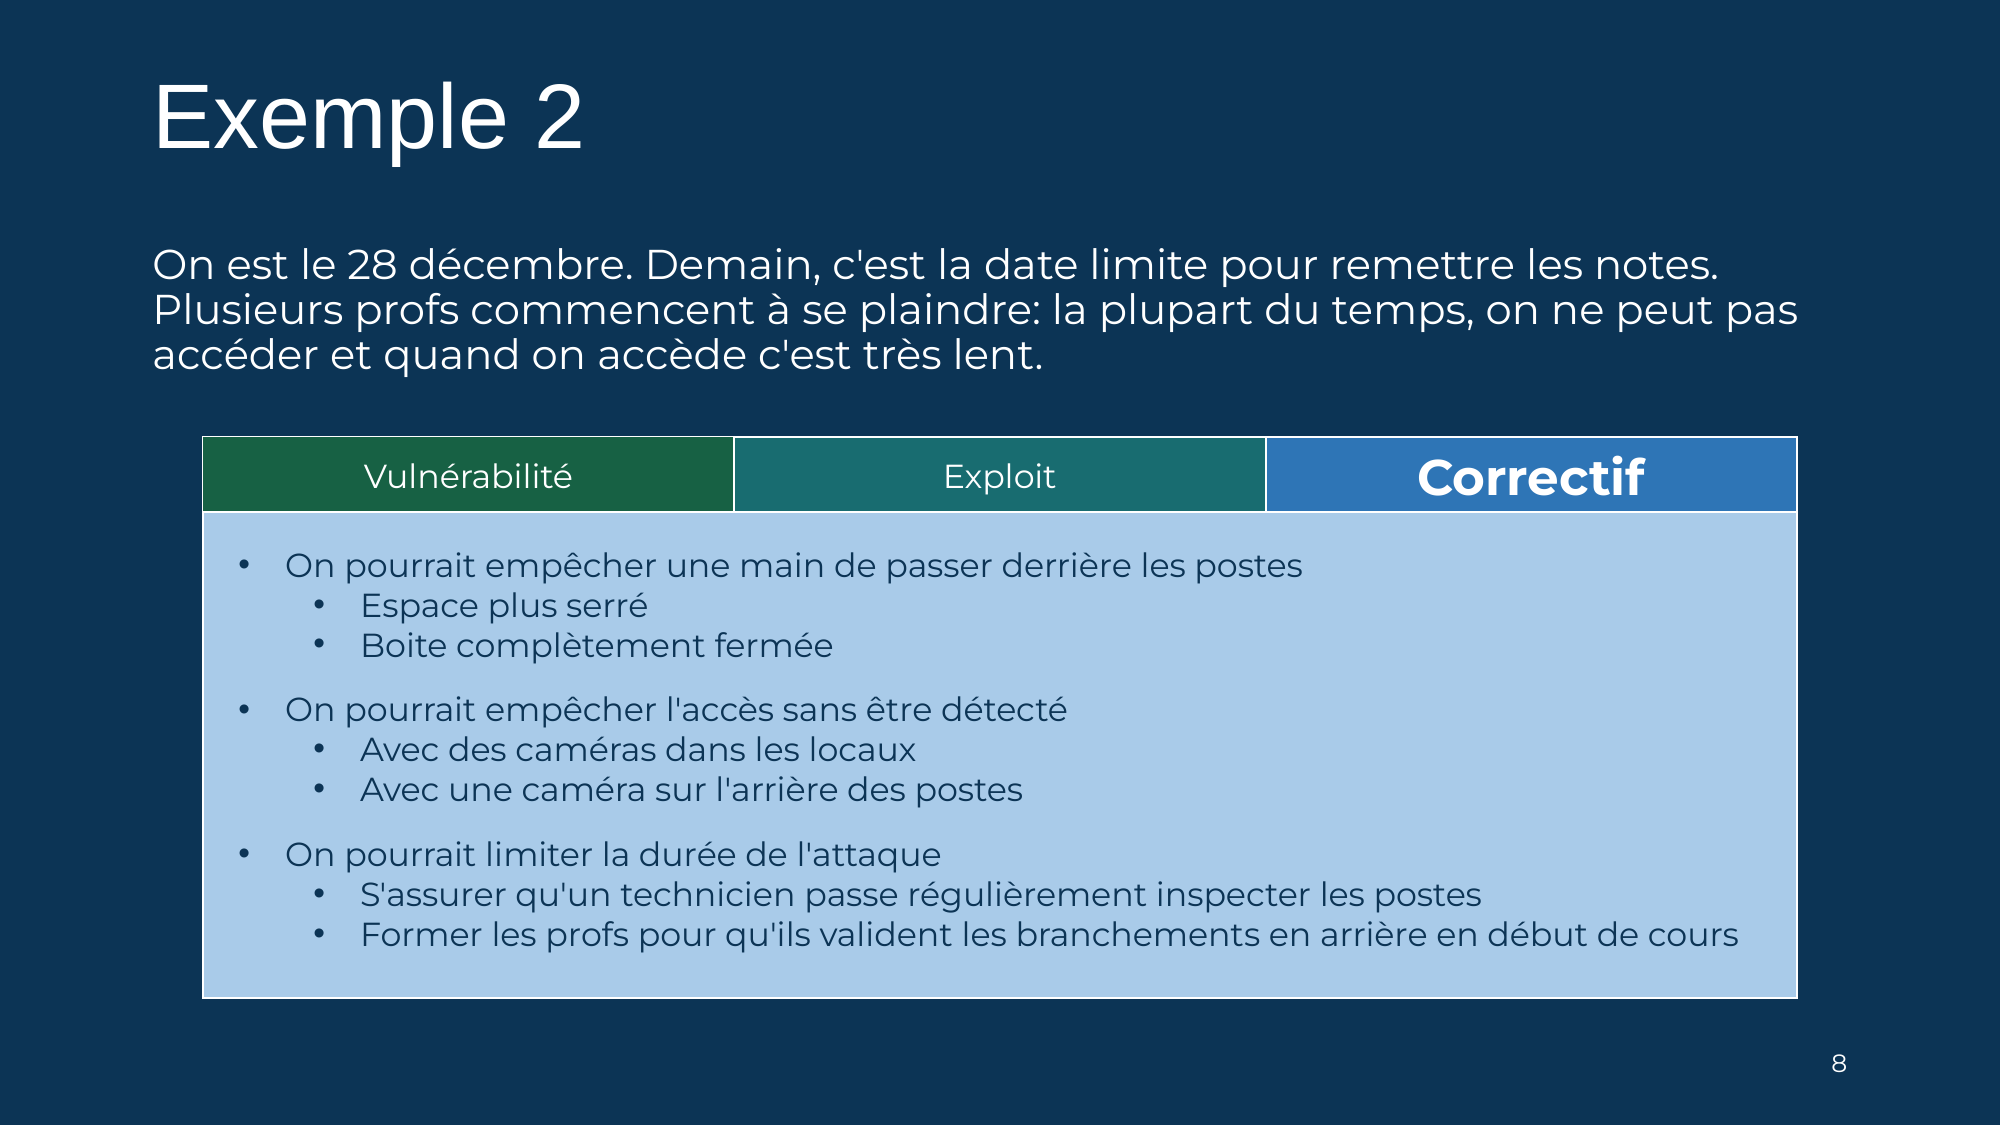

# Exemple 2
On est le 28 décembre. Demain, c'est la date limite pour remettre les notes. Plusieurs profs commencent à se plaindre: la plupart du temps, on ne peut pas accéder et quand on accède c'est très lent.
Vulnérabilité
Exploit
Correctif

On pourrait empêcher une main de passer derrière les postes
Espace plus serré
Boite complètement fermée
On pourrait empêcher l'accès sans être détecté
Avec des caméras dans les locaux
Avec une caméra sur l'arrière des postes
On pourrait limiter la durée de l'attaque
S'assurer qu'un technicien passe régulièrement inspecter les postes
Former les profs pour qu'ils valident les branchements en arrière en début de cours
8